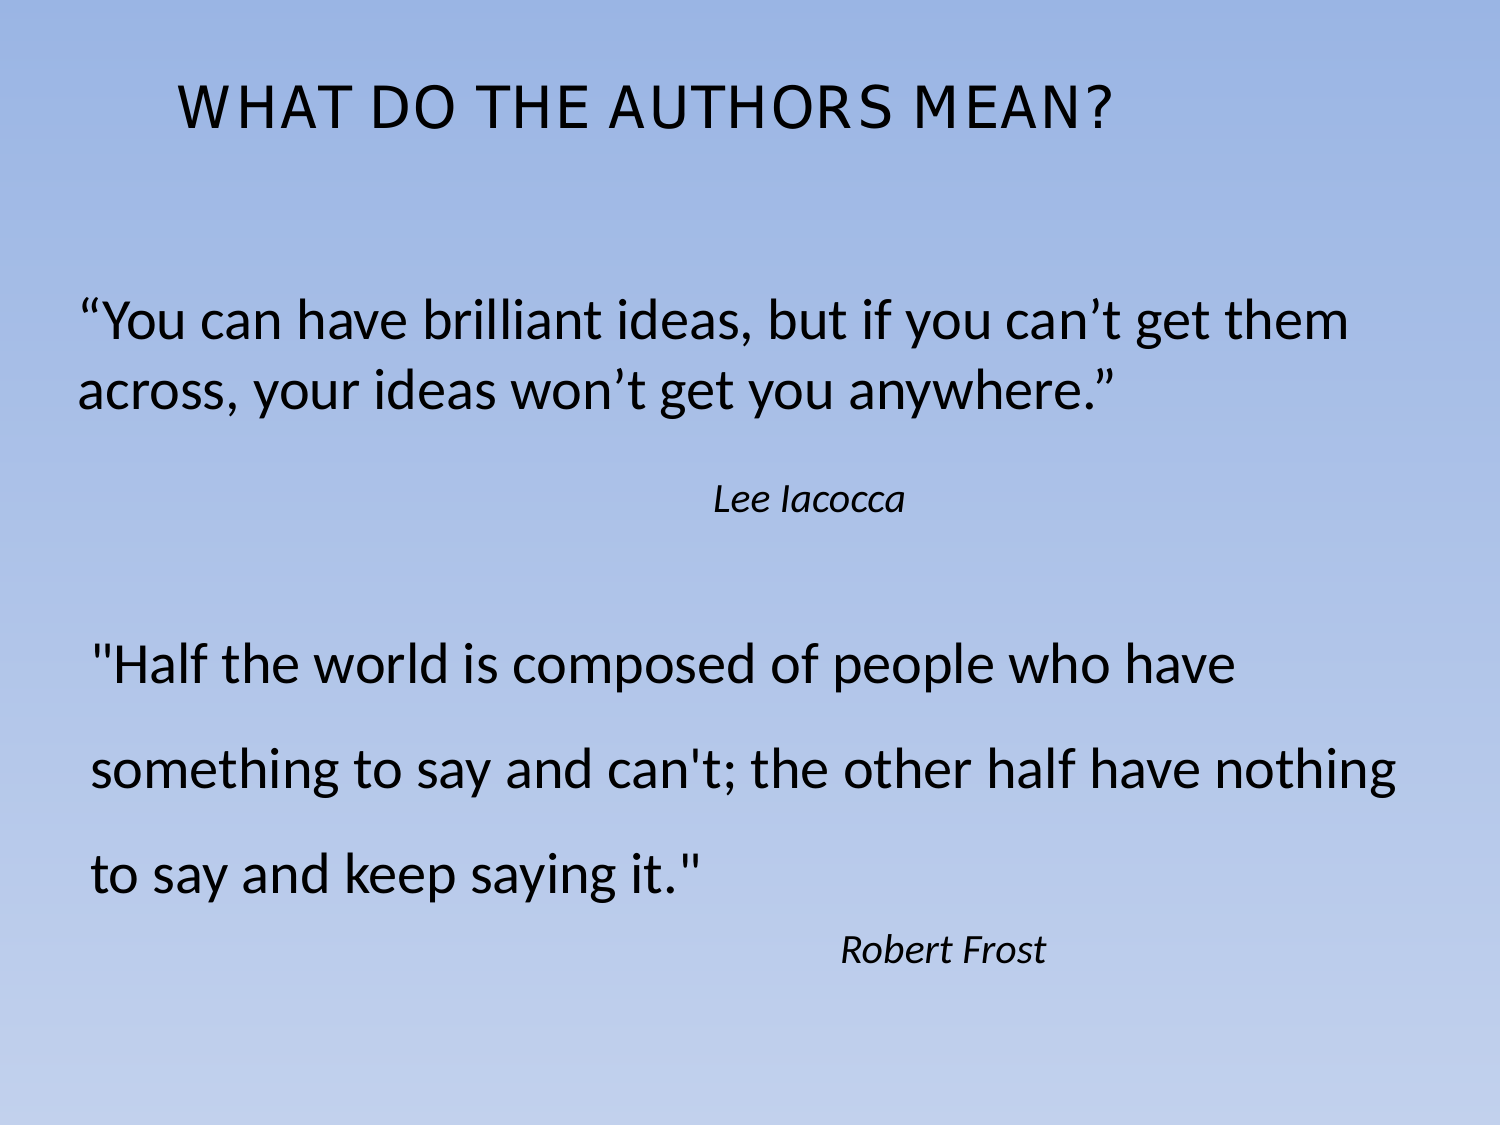

WHAT DO THE AUTHORS MEAN?
# “You can have brilliant ideas, but if you can’t get them across, your ideas won’t get you anywhere.” Lee Iacocca
"Half the world is composed of people who have something to say and can't; the other half have nothing to say and keep saying it."
					Robert Frost